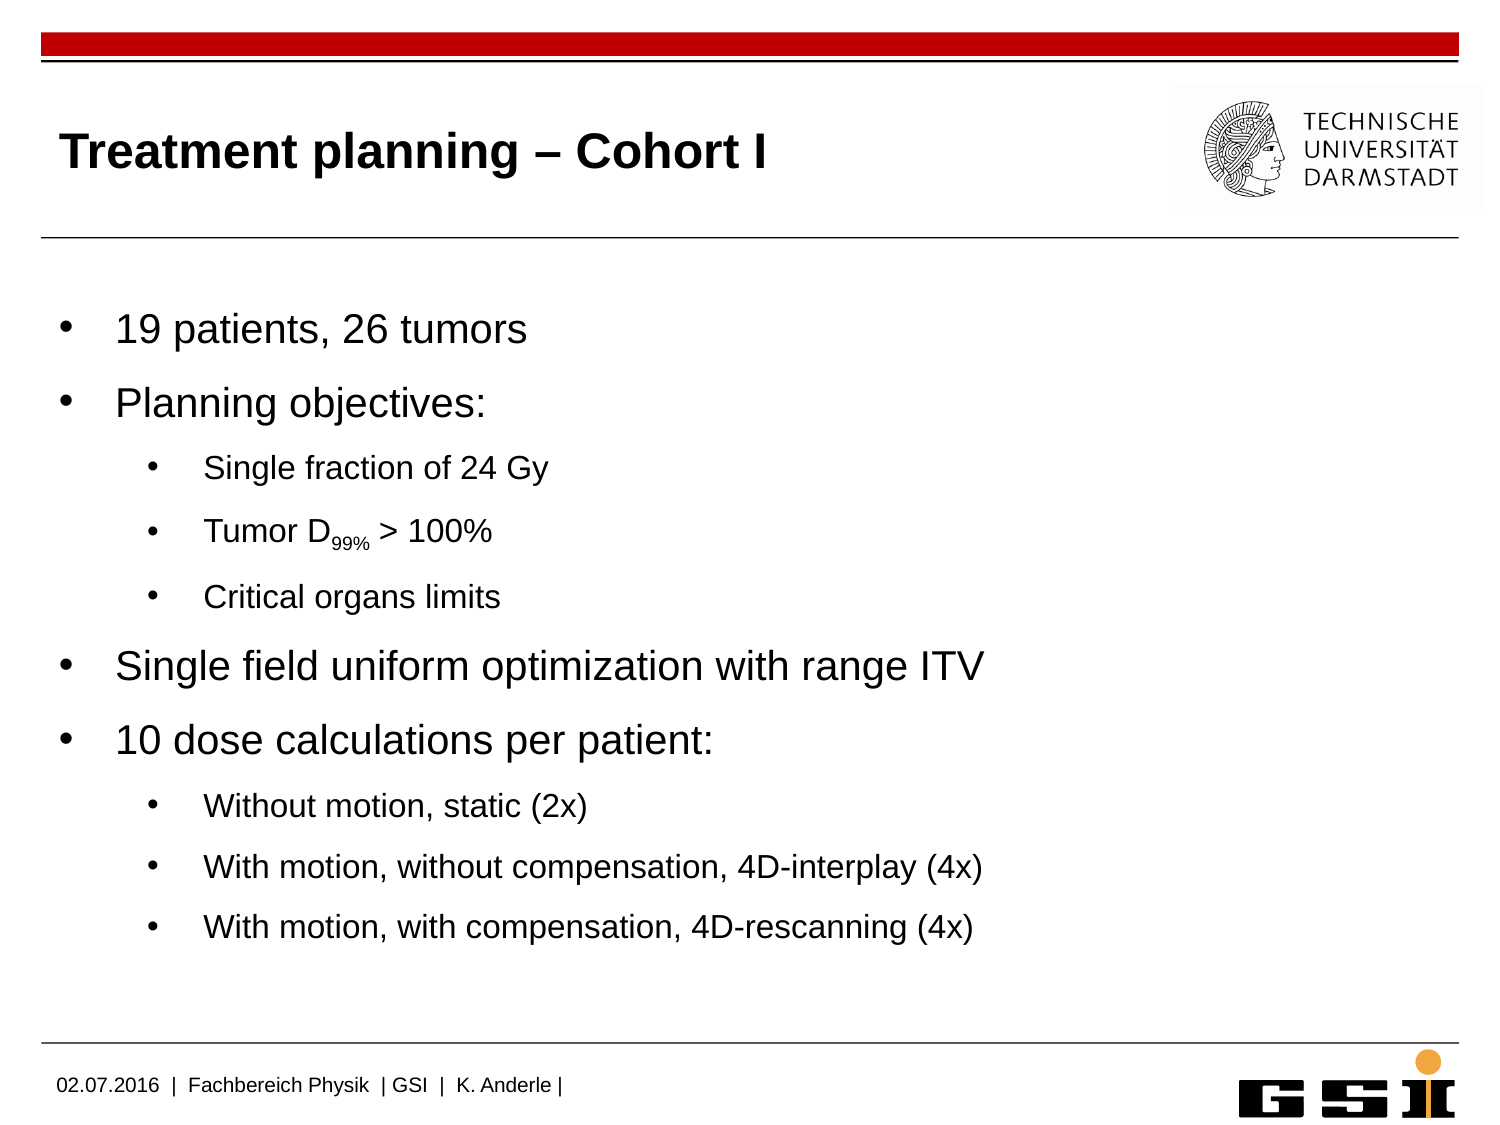

# Treatment planning – Cohort I
19 patients, 26 tumors
Planning objectives:
Single fraction of 24 Gy
Tumor D99% > 100%
Critical organs limits
Single field uniform optimization with range ITV
10 dose calculations per patient:
Without motion, static (2x)
With motion, without compensation, 4D-interplay (4x)
With motion, with compensation, 4D-rescanning (4x)